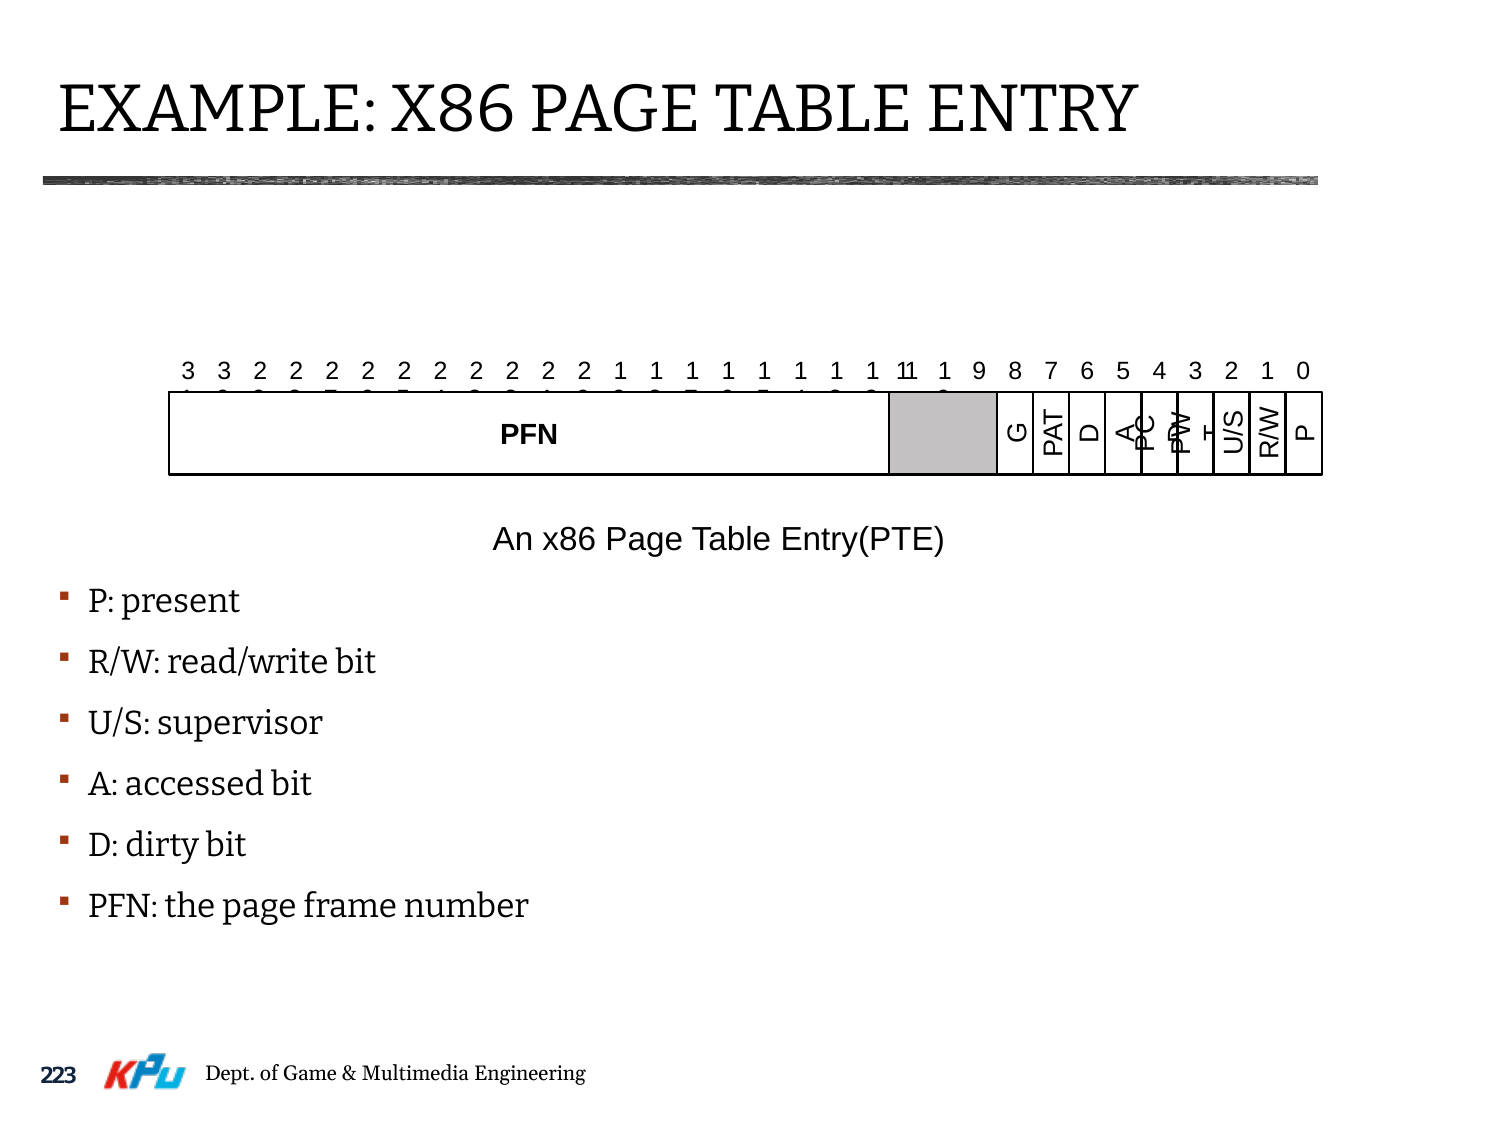

# Example: x86 Page Table Entry
| 31 | 30 | 29 | 28 | 27 | 26 | 25 | 24 | 23 | 22 | 21 | 20 | 19 | 18 | 17 | 16 | 15 | 14 | 13 | 12 | 11 | 10 | 9 | 8 | 7 | 6 | 5 | 4 | 3 | 2 | 1 | 0 |
| --- | --- | --- | --- | --- | --- | --- | --- | --- | --- | --- | --- | --- | --- | --- | --- | --- | --- | --- | --- | --- | --- | --- | --- | --- | --- | --- | --- | --- | --- | --- | --- |
PFN

G
PAT
D
A
PCD
PWT
U/S
R/W
P
An x86 Page Table Entry(PTE)
P: present
R/W: read/write bit
U/S: supervisor
A: accessed bit
D: dirty bit
PFN: the page frame number
Dept. of Game & Multimedia Engineering
223